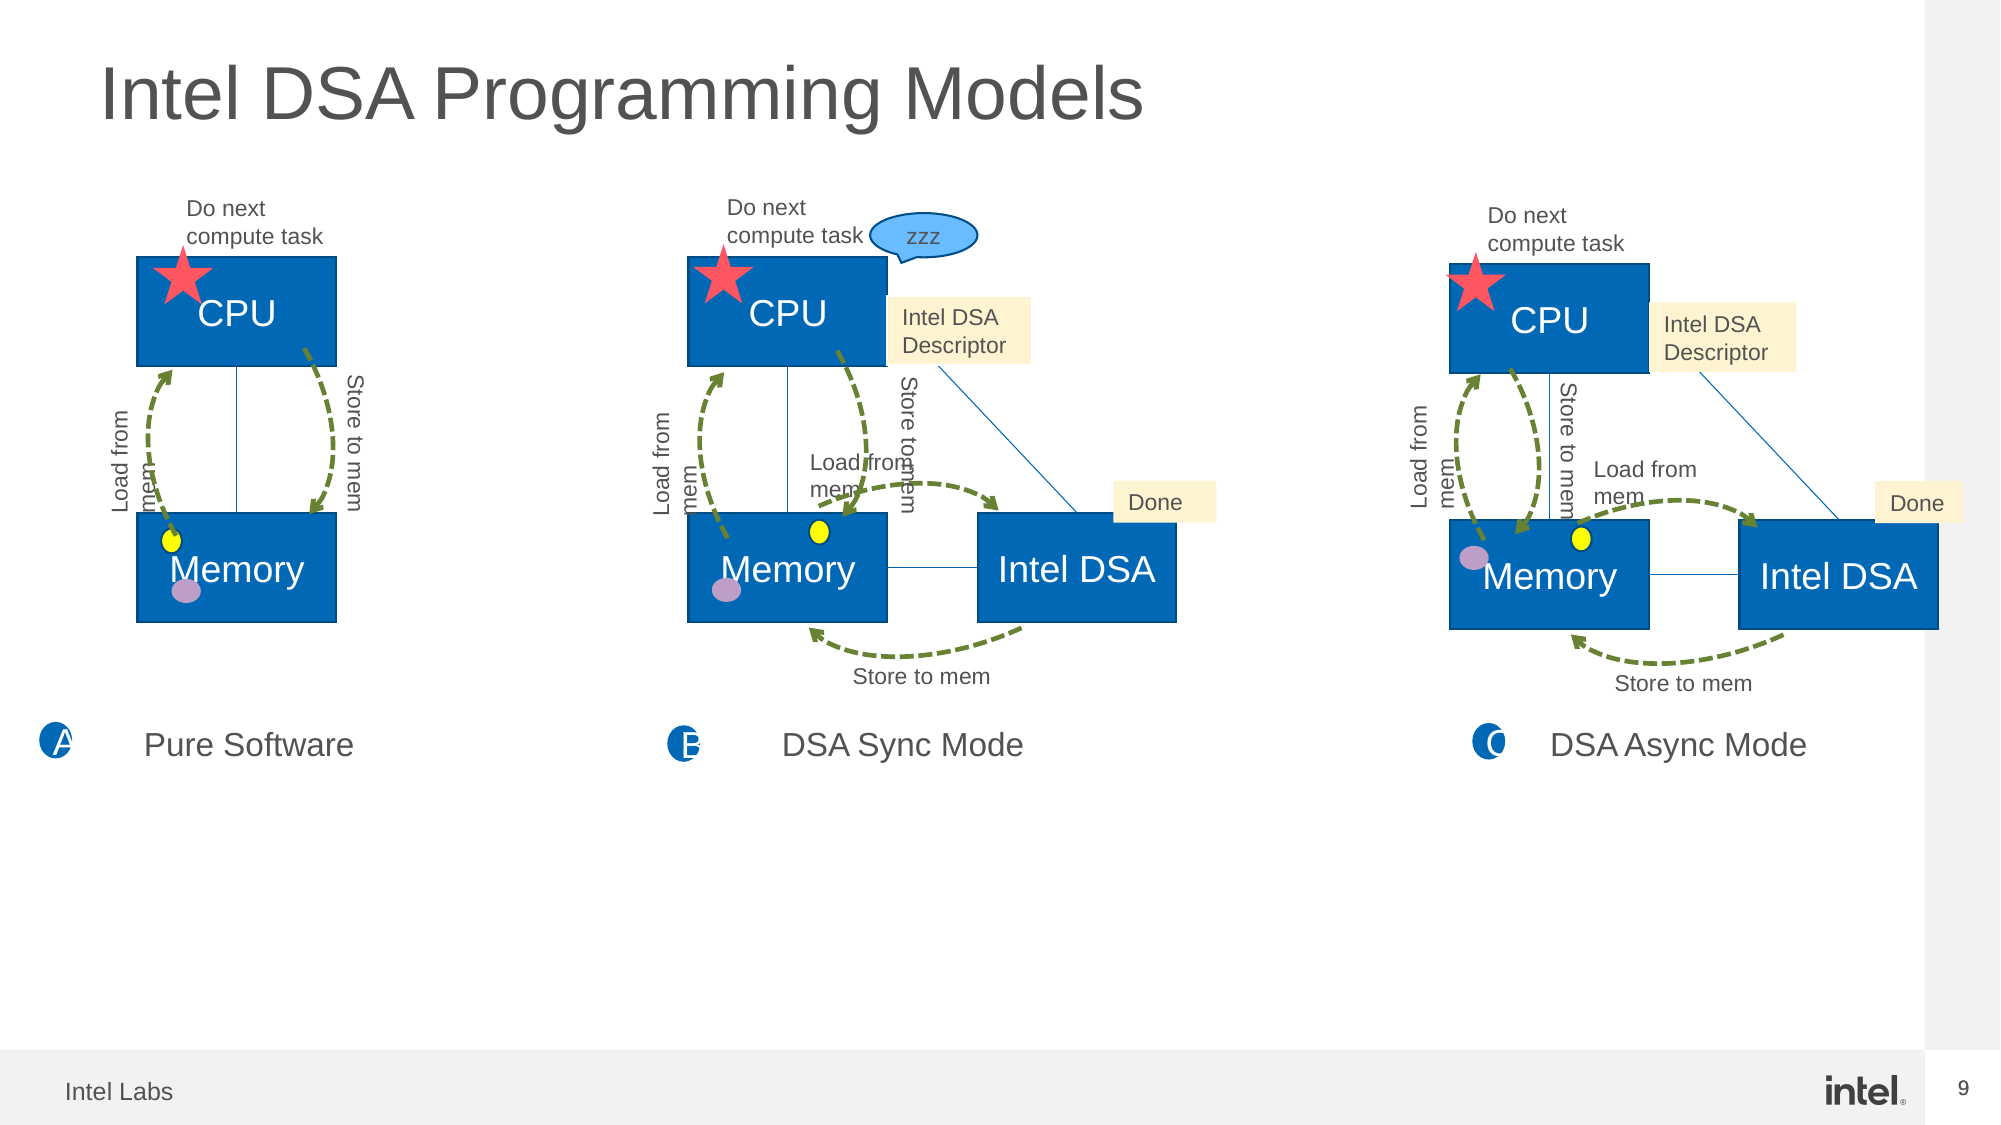

# Intel DSA Programming Models
Do next compute task
Do next compute task
Do next compute task
zzz

CPU
CPU
CPU
Intel DSA Descriptor
Intel DSA Descriptor

Load from mem
Load from mem
Load from mem
Store to mem
Store to mem
Store to mem
Load from mem
Load from mem

Done
Done

Memory
Memory
Intel DSA

Memory
Intel DSA

Store to mem
Store to mem
DSA Sync Mode
DSA Async Mode
Pure Software
A
C
B